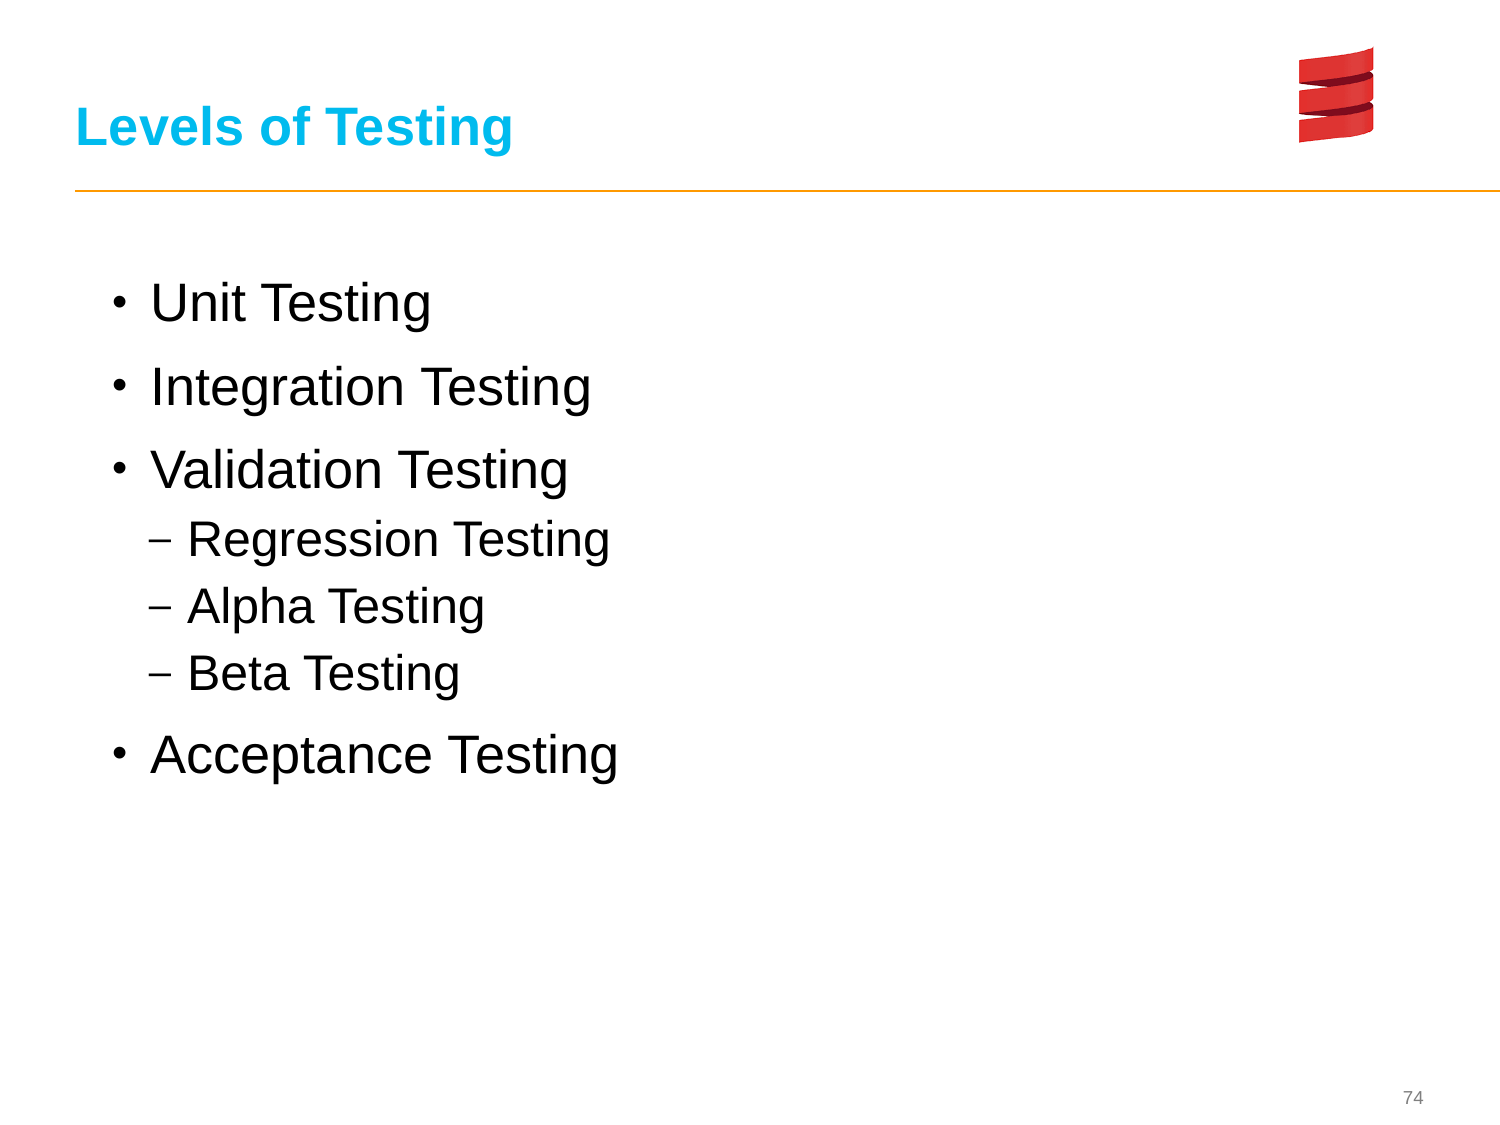

# Levels of Testing
Unit Testing
Integration Testing
Validation Testing
Regression Testing
Alpha Testing
Beta Testing
Acceptance Testing